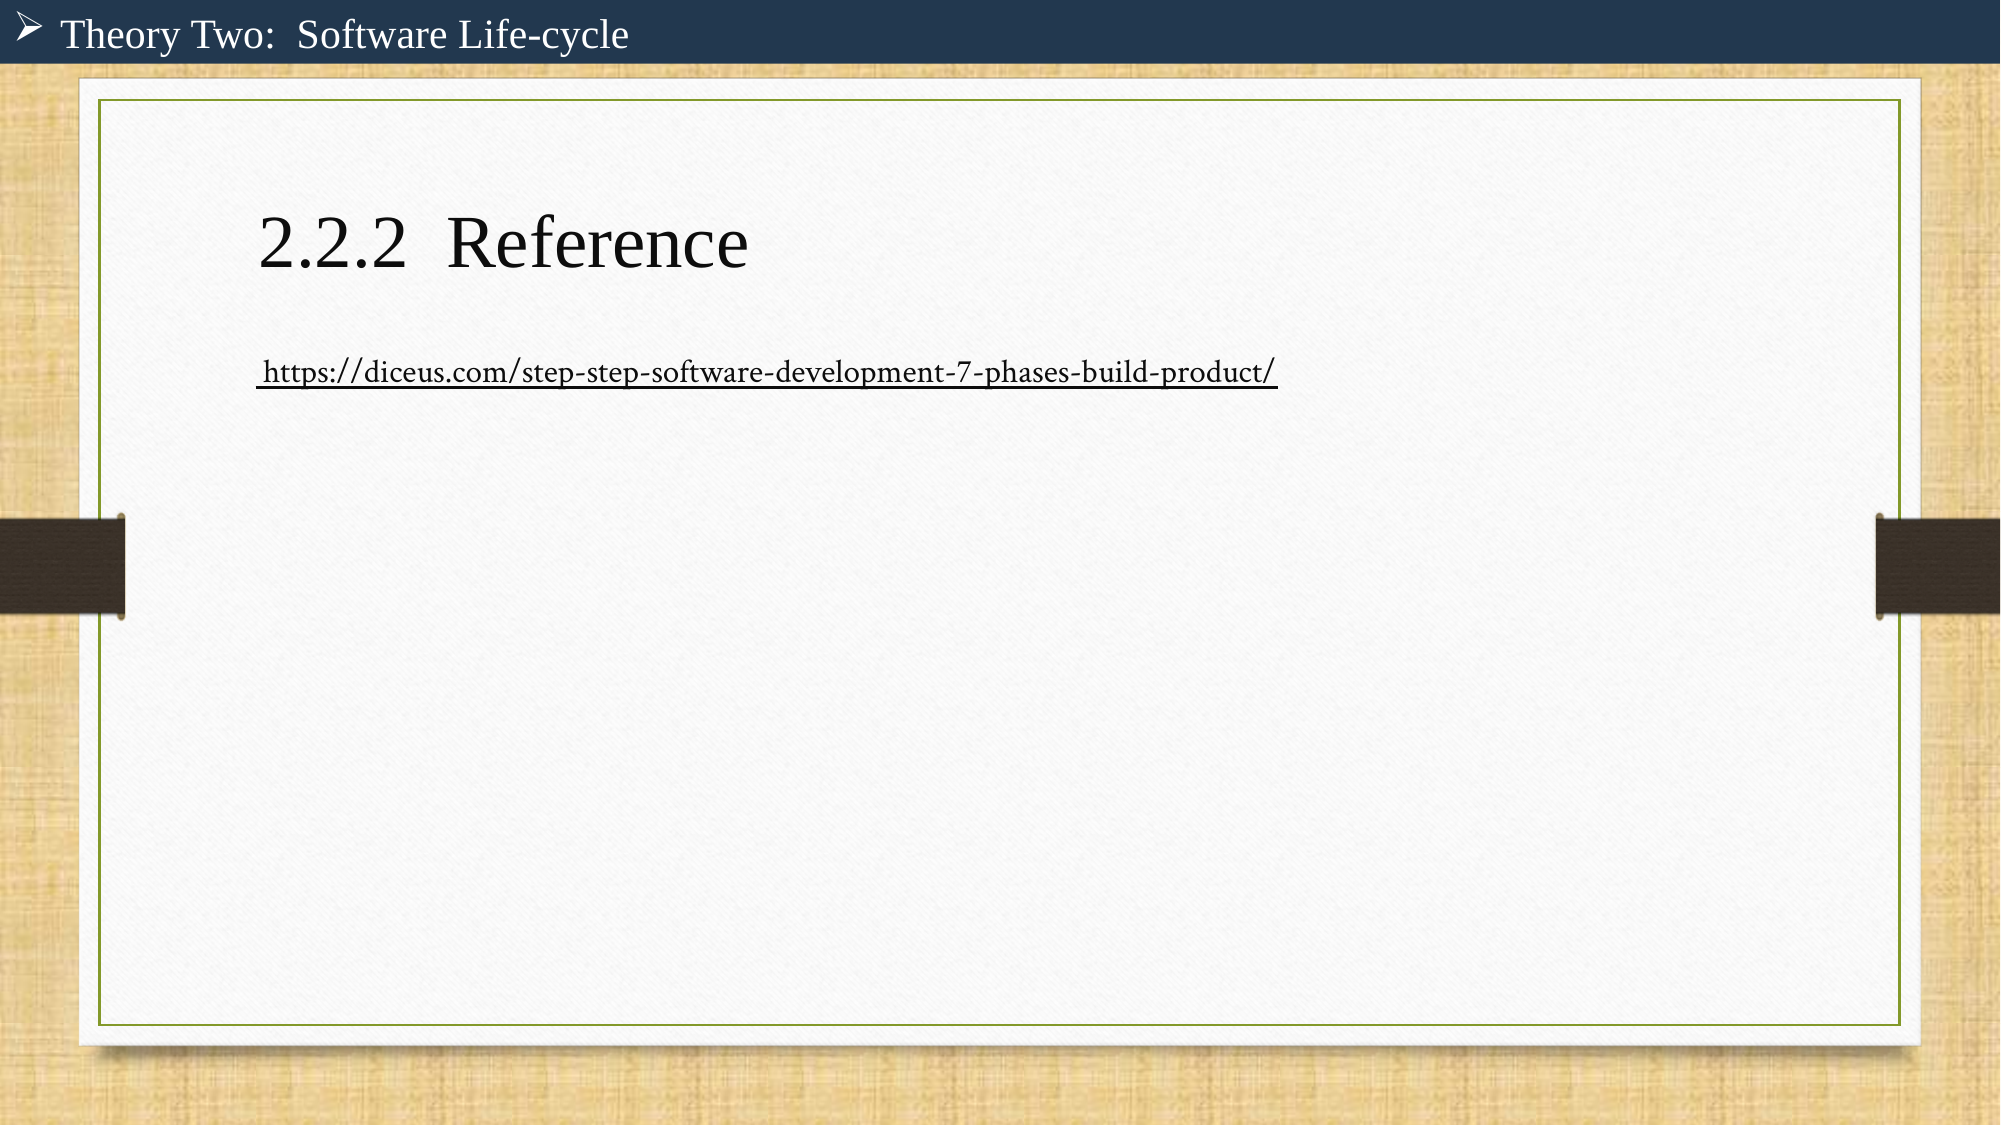

Theory Two:  Software Life-cycle
2.2.2  Reference
 https://diceus.com/step-step-software-development-7-phases-build-product/